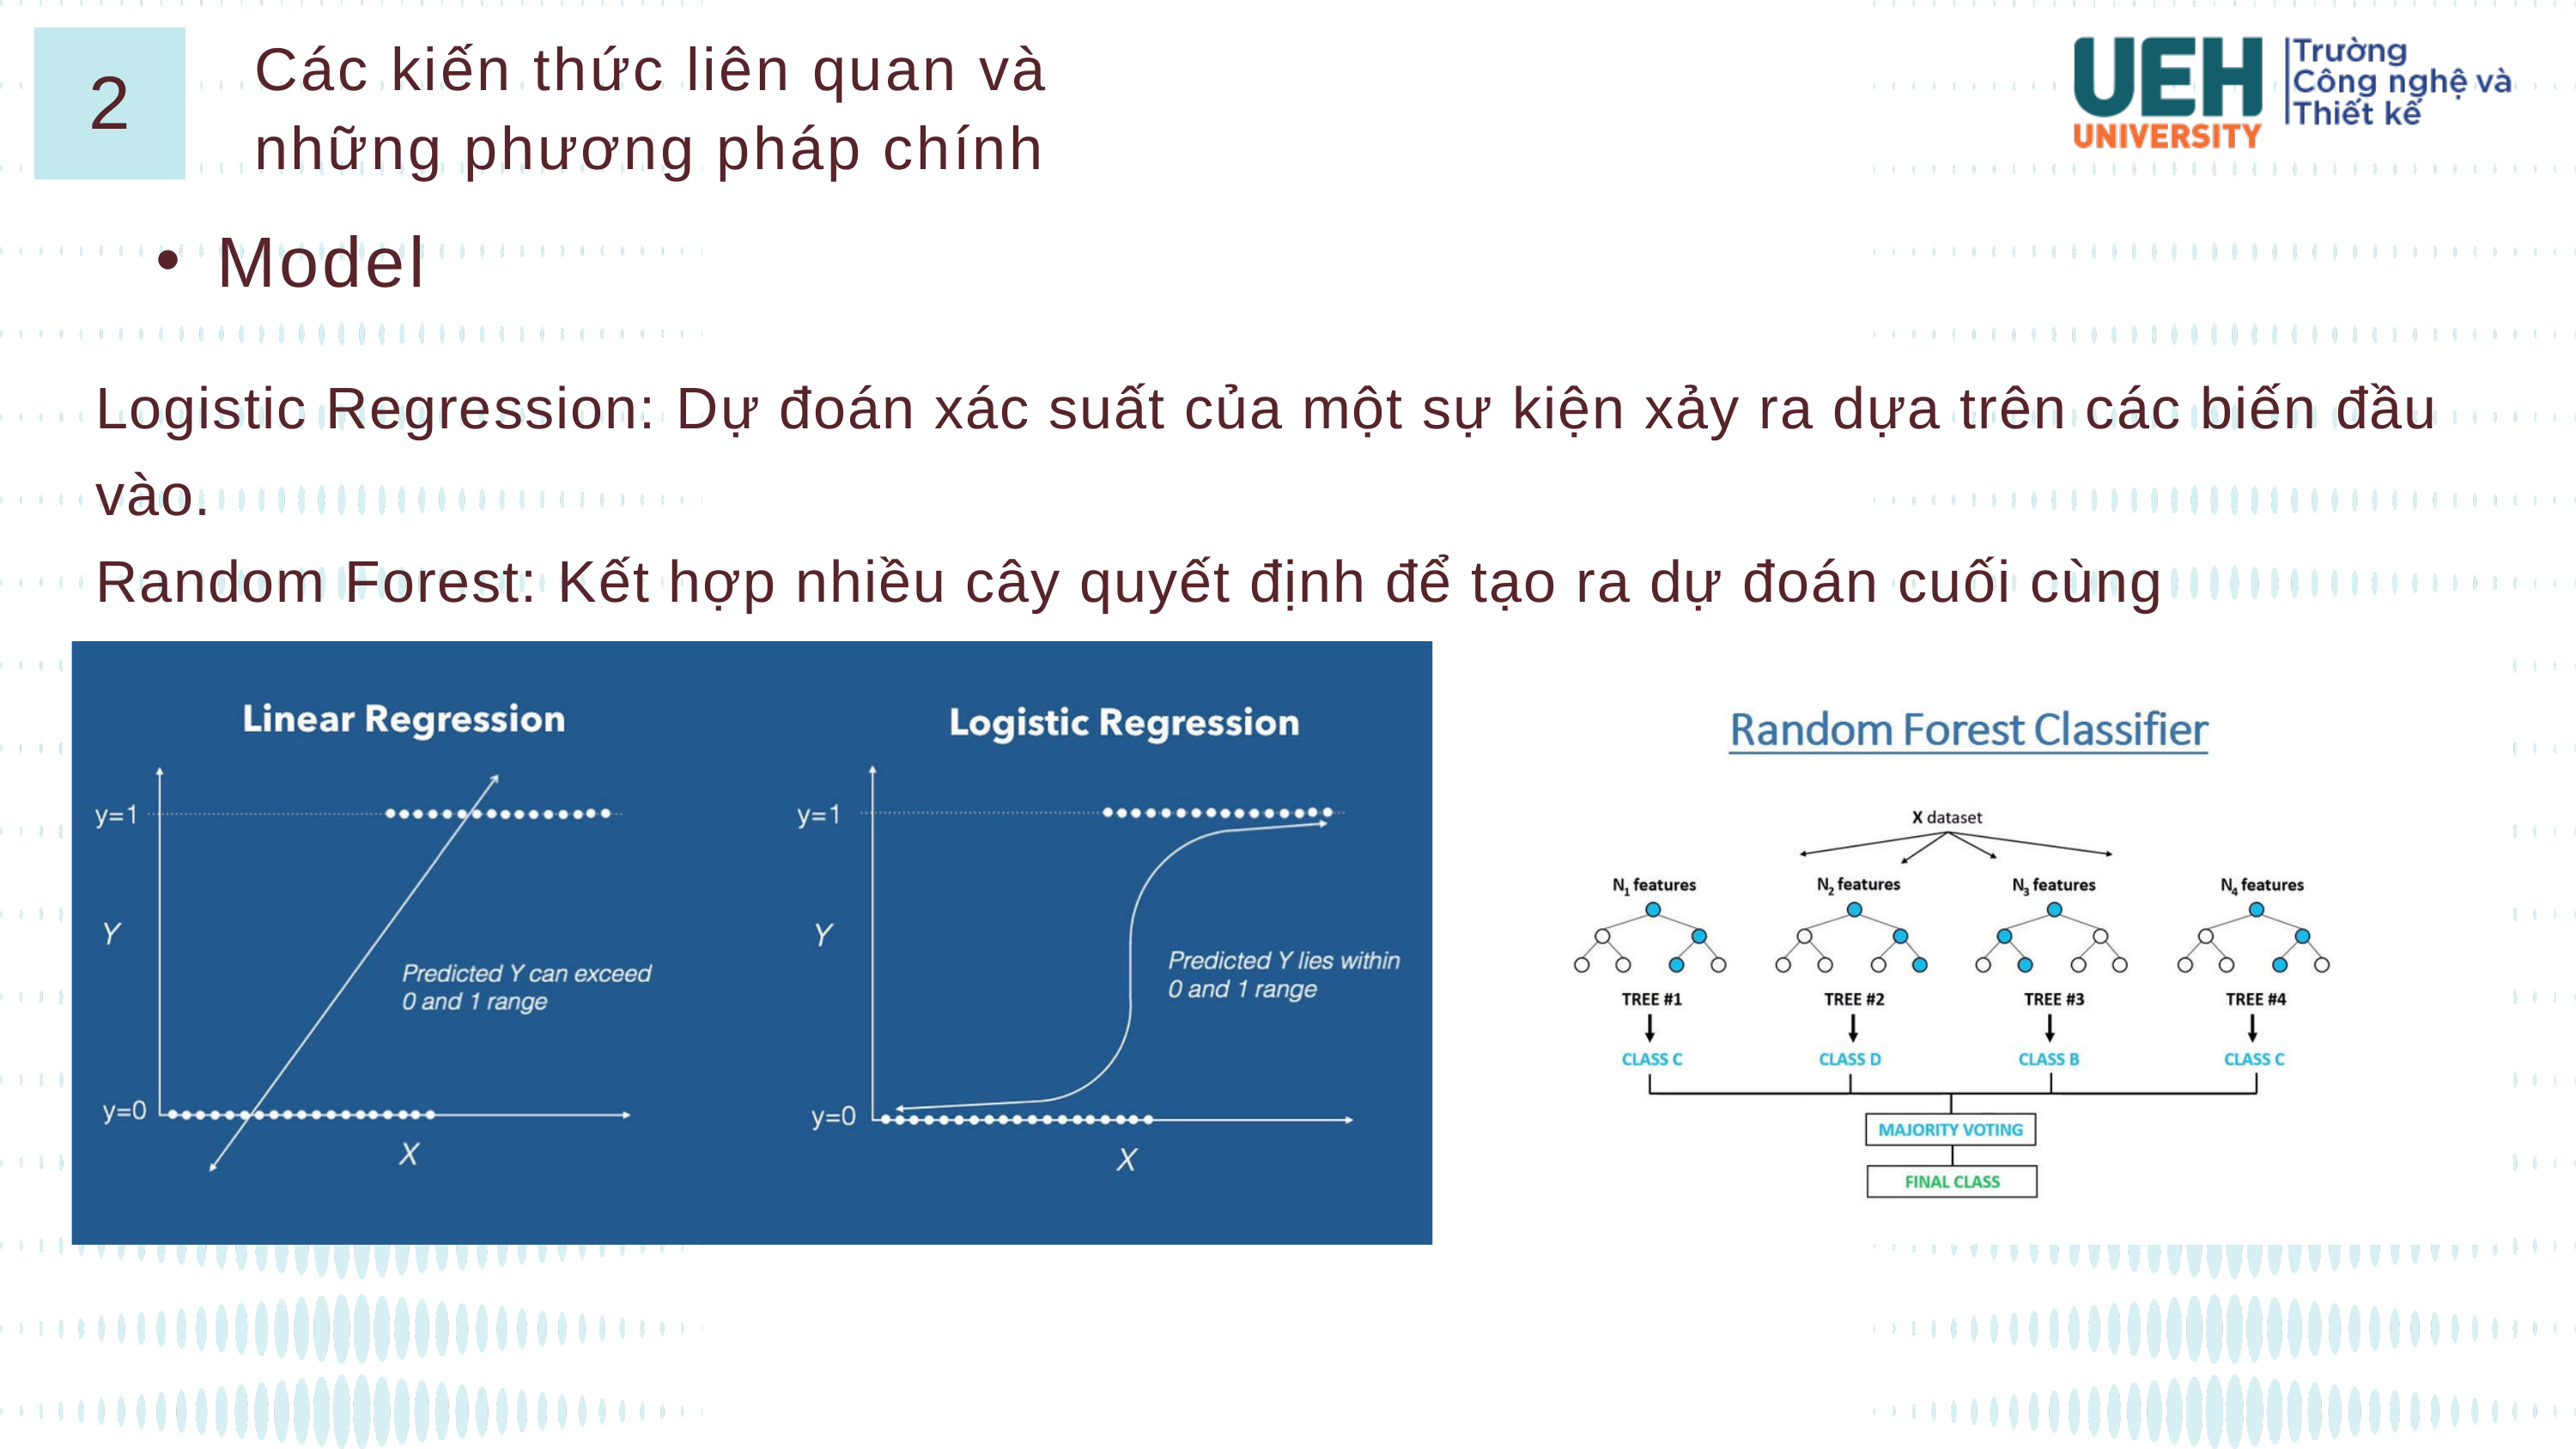

Các kiến thức liên quan và những phương pháp chính

2
Model
Logistic Regression: Dự đoán xác suất của một sự kiện xảy ra dựa trên các biến đầu vào.
Random Forest: Kết hợp nhiều cây quyết định để tạo ra dự đoán cuối cùng